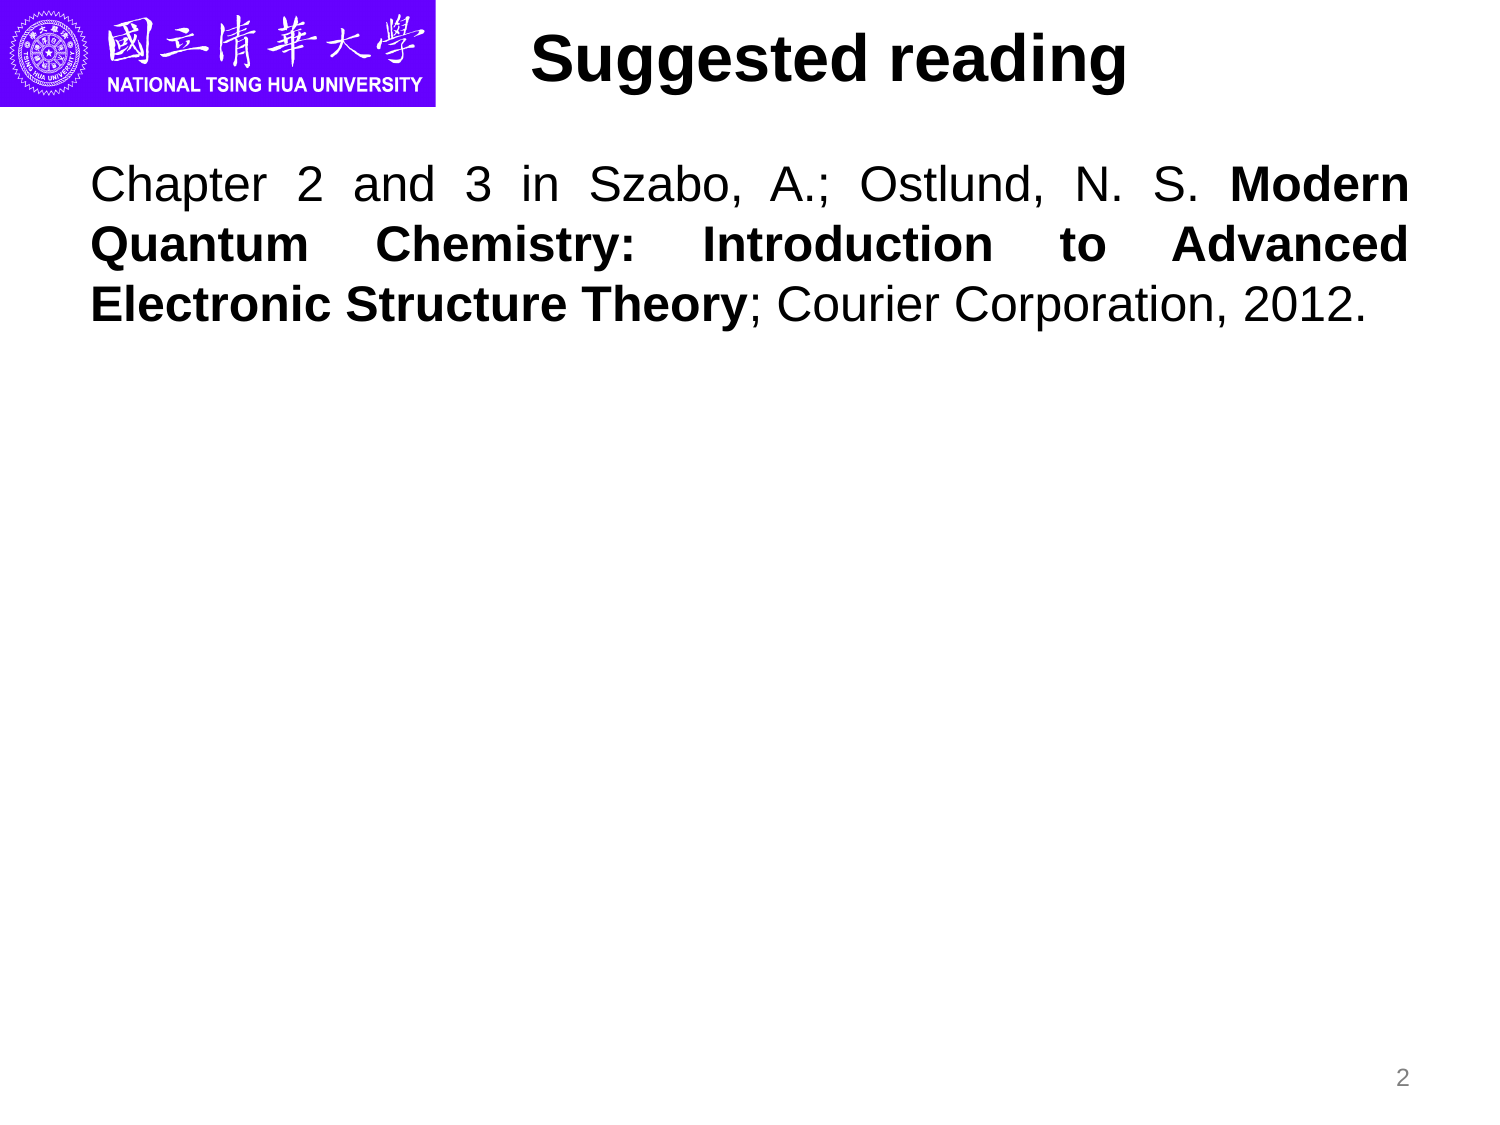

# Suggested reading
Chapter 2 and 3 in Szabo, A.; Ostlund, N. S. Modern Quantum Chemistry: Introduction to Advanced Electronic Structure Theory; Courier Corporation, 2012.

2